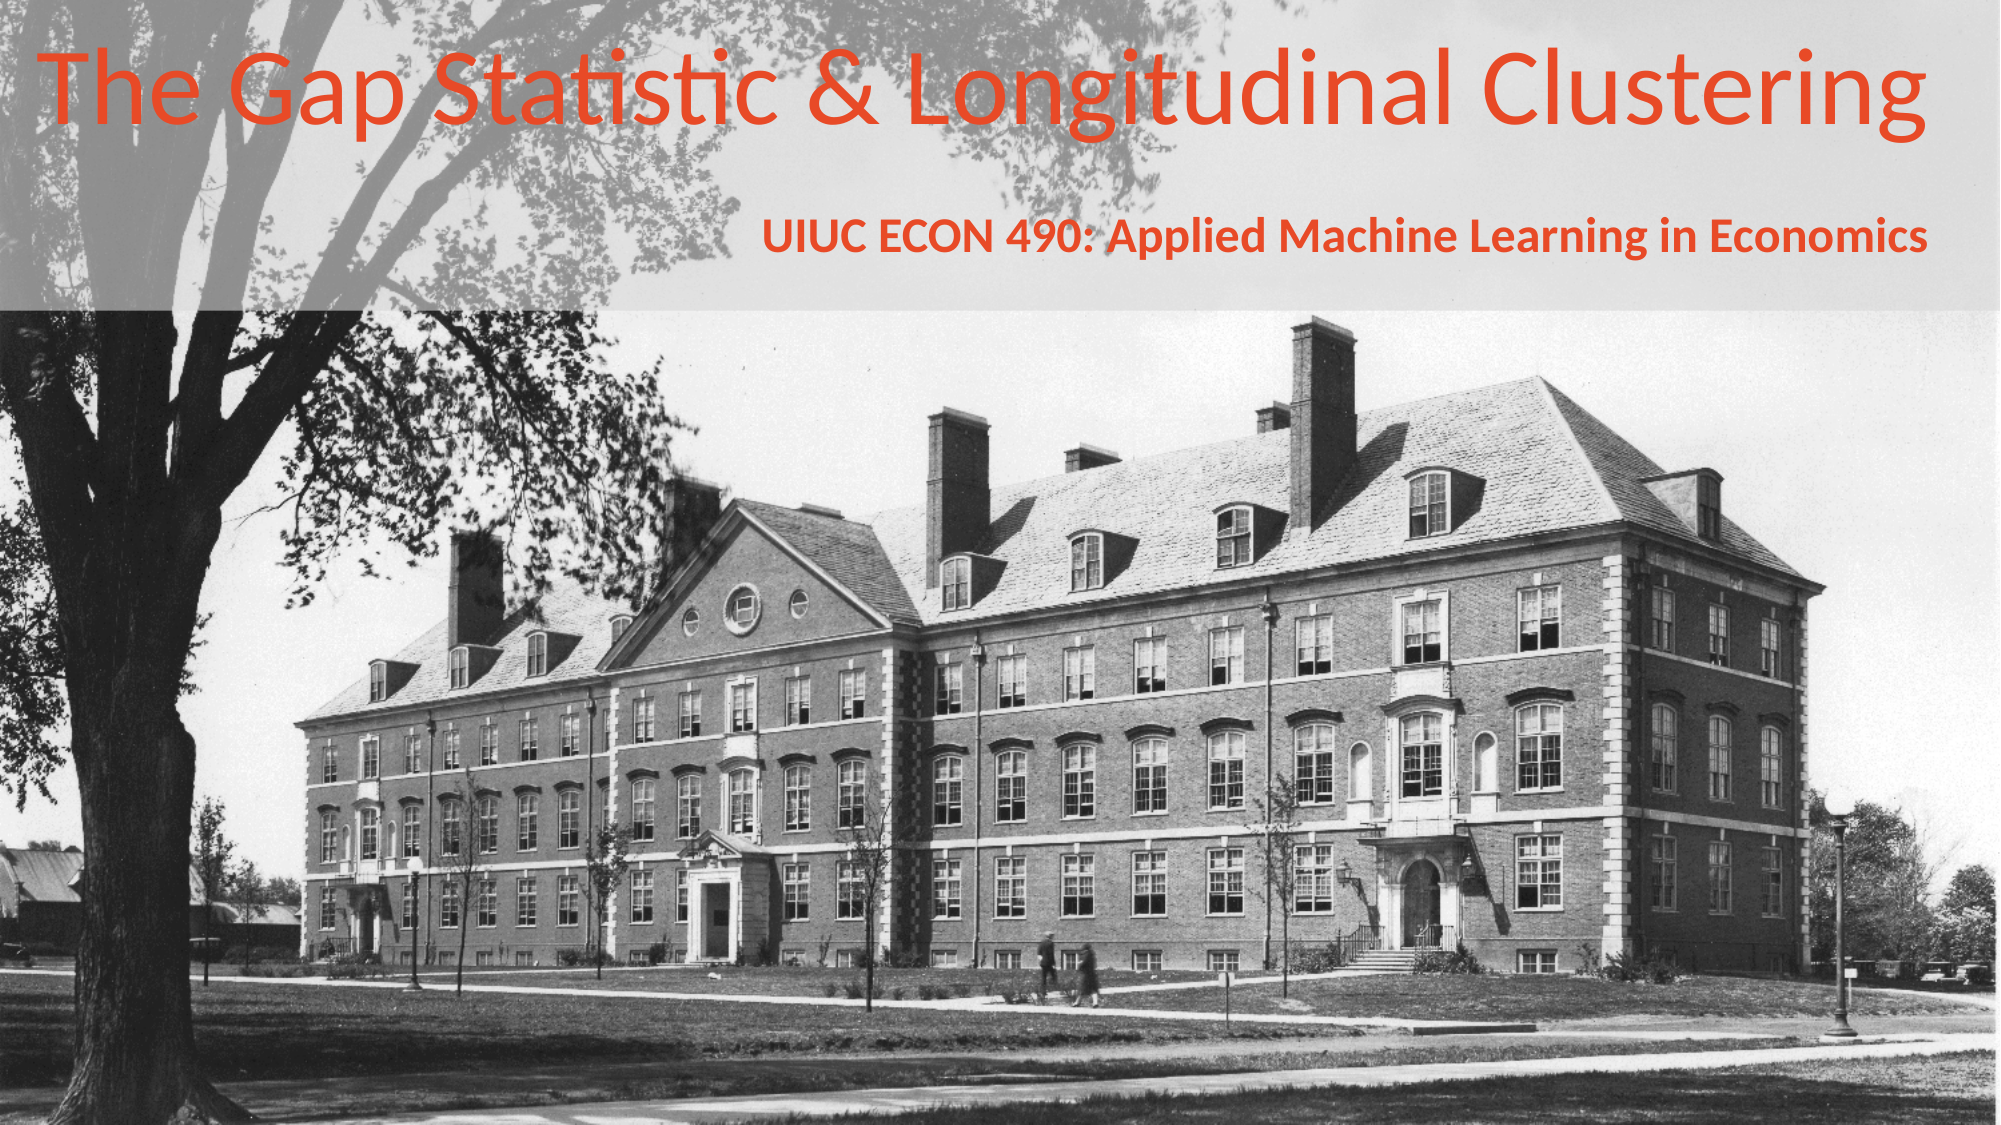

# The Gap Statistic & Longitudinal Clustering
UIUC ECON 490: Applied Machine Learning in Economics